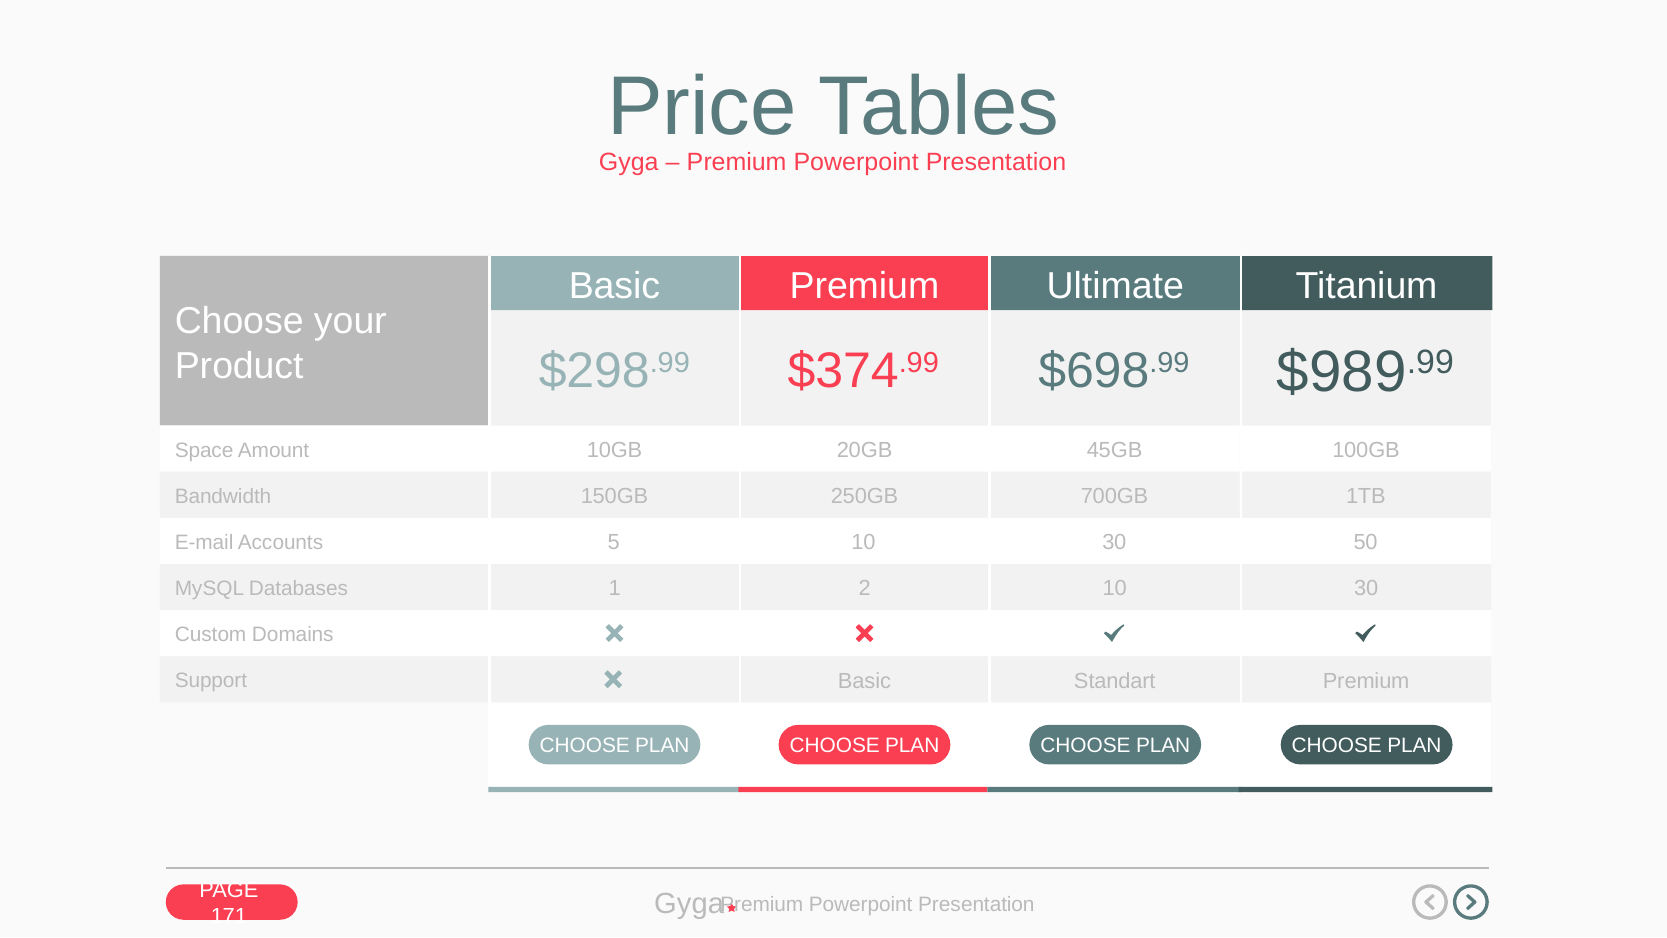

Price Tables
Gyga – Premium Powerpoint Presentation
Choose your Product
Basic
Premium
Ultimate
Titanium
$298.99
$374.99
$698.99
$989.99
Space Amount
10GB
20GB
45GB
100GB
Bandwidth
150GB
250GB
700GB
1TB
E-mail Accounts
5
10
30
50
MySQL Databases
1
2
10
30
Custom Domains

Support

Basic
Standart
Premium

CHOOSE PLAN
CHOOSE PLAN
CHOOSE PLAN
CHOOSE PLAN